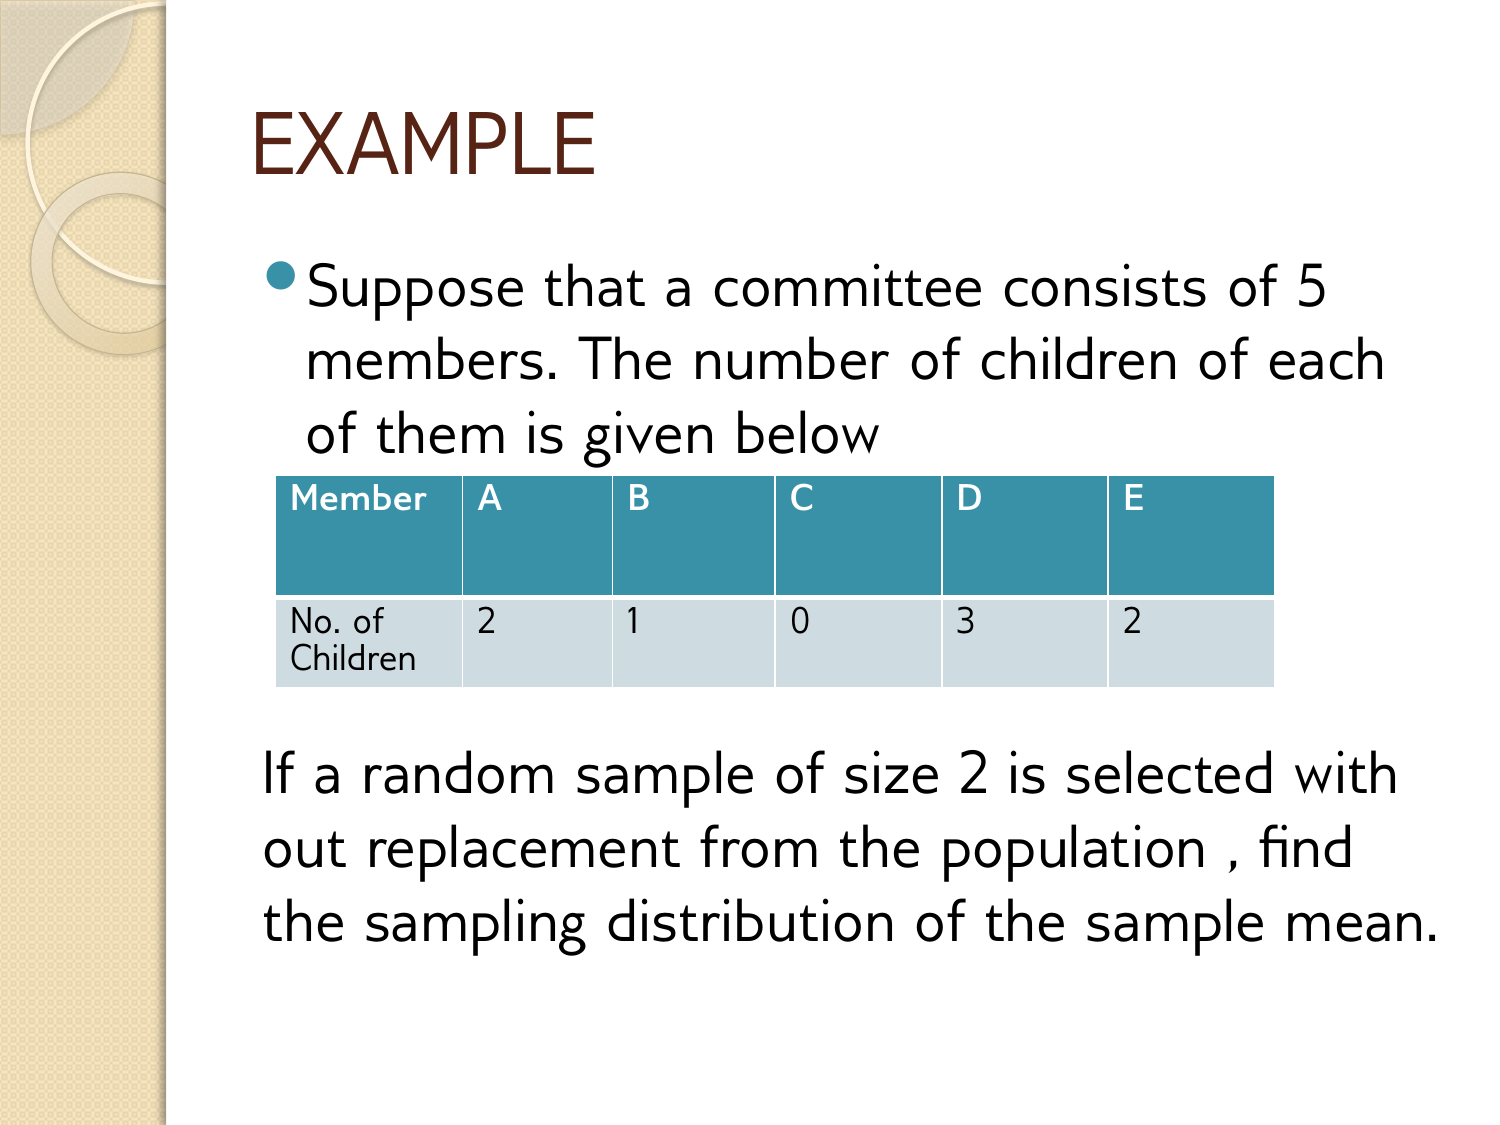

# EXAMPLE
Suppose that a committee consists of 5 members. The number of children of each of them is given below

If a random sample of size 2 is selected with out replacement from the population , find the sampling distribution of the sample mean.
| Member | A | B | C | D | E |
| --- | --- | --- | --- | --- | --- |
| No. of Children | 2 | 1 | 0 | 3 | 2 |